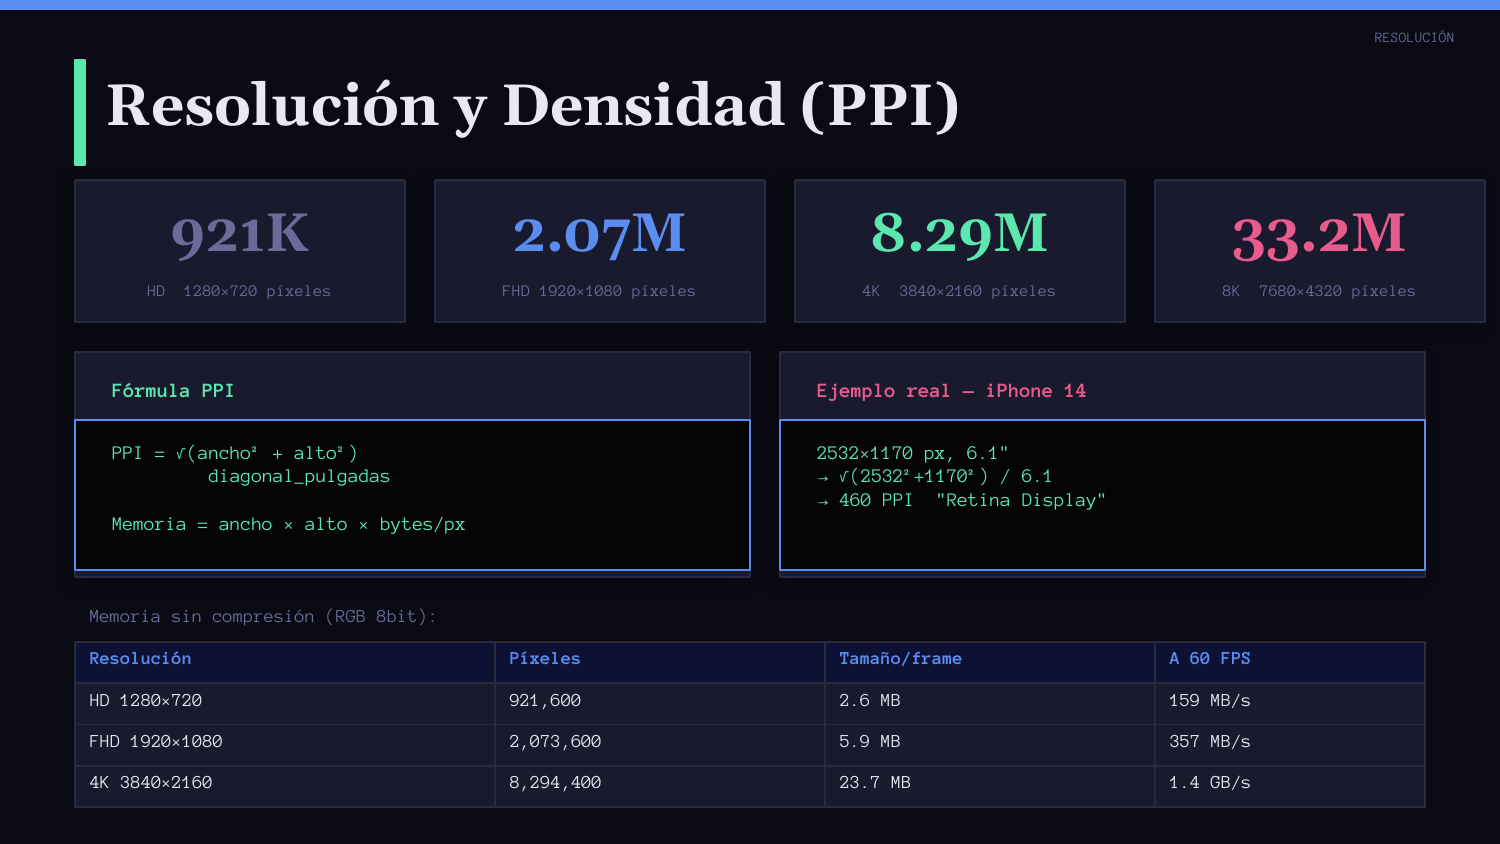

RESOLUCIÓN
Resolución y Densidad (PPI)

921K
2.07M
8.29M
33.2M
HD  1280×720 píxeles
FHD 1920×1080 píxeles
4K  3840×2160 píxeles
8K  7680×4320 píxeles

Fórmula PPI
Ejemplo real — iPhone 14

PPI = √(ancho² + alto²)
         diagonal_pulgadas

Memoria = ancho × alto × bytes/px
2532×1170 px, 6.1"
→ √(2532²+1170²) / 6.1
→ 460 PPI  "Retina Display"
Memoria sin compresión (RGB 8bit):
| Resolución | Píxeles | Tamaño/frame | A 60 FPS |
| --- | --- | --- | --- |
| HD 1280×720 | 921,600 | 2.6 MB | 159 MB/s |
| FHD 1920×1080 | 2,073,600 | 5.9 MB | 357 MB/s |
| 4K 3840×2160 | 8,294,400 | 23.7 MB | 1.4 GB/s |